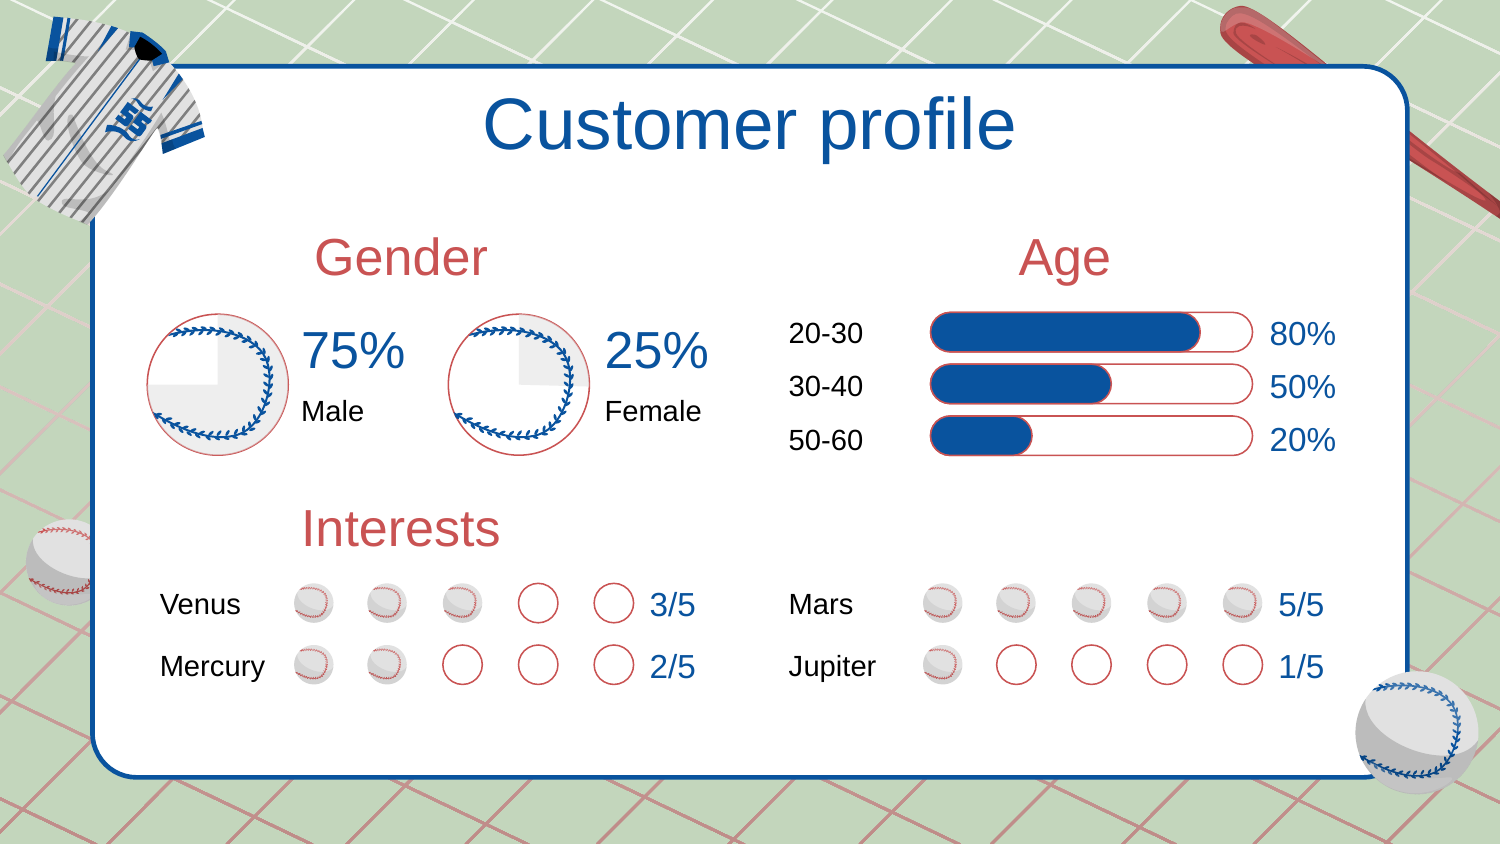

# Customer profile
Gender
Age
20-30
80%

75%
25%

30-40
50%

Male
Female
50-60
20%

Interests
Venus
Mars

3/5
5/5

Mercury
Jupiter

2/5
1/5